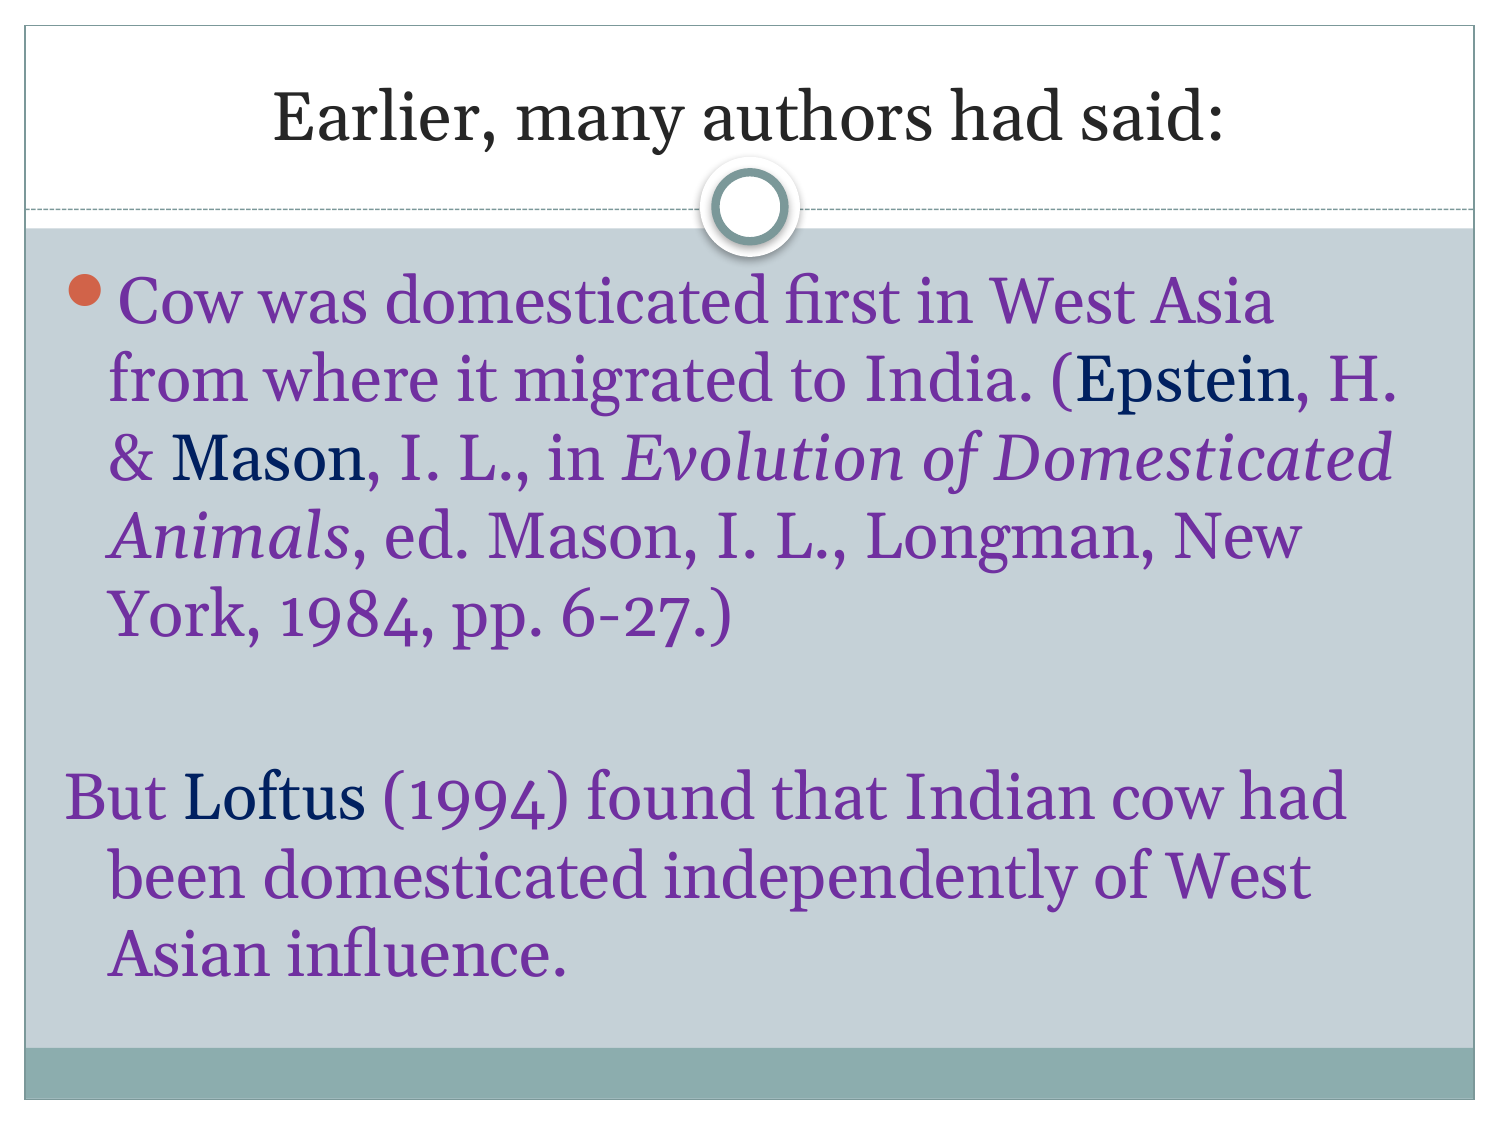

# Earlier, many authors had said:
Cow was domesticated first in West Asia from where it migrated to India. (Epstein, H. & Mason, I. L., in Evolution of Domesticated Animals, ed. Mason, I. L., Longman, New York, 1984, pp. 6-27.)

But Loftus (1994) found that Indian cow had been domesticated independently of West Asian influence.